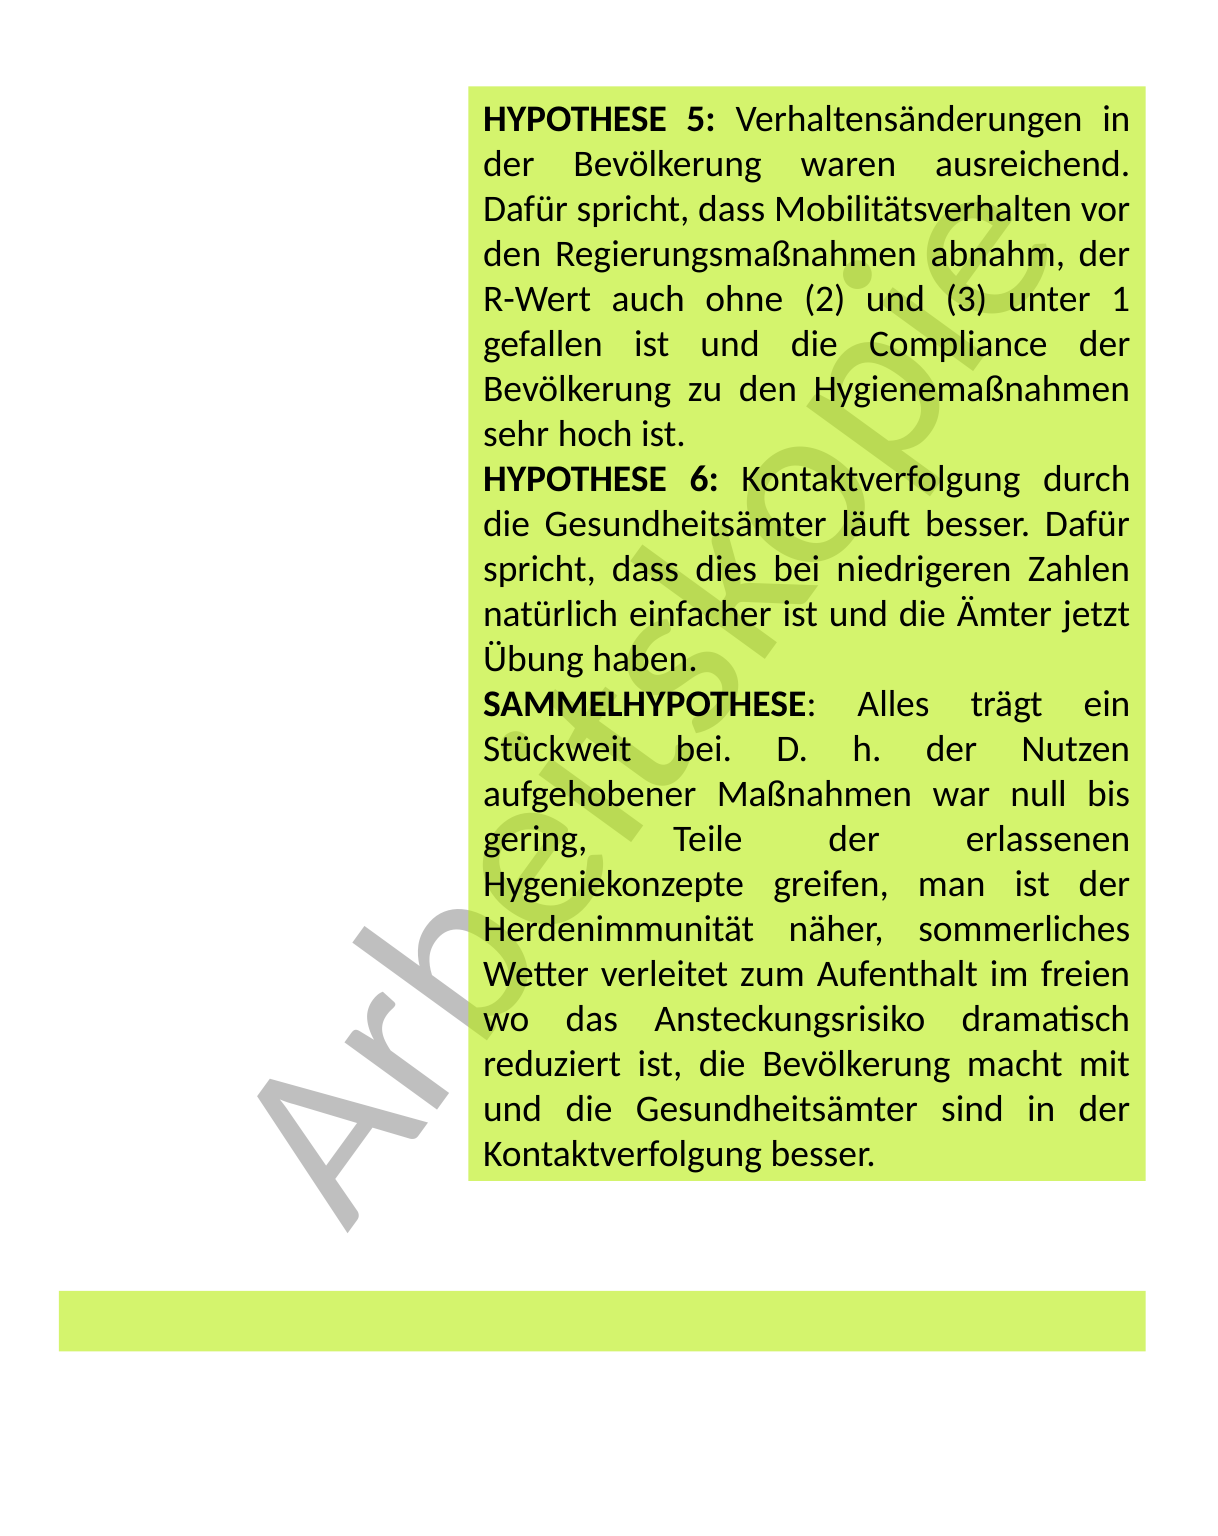

HYPOTHESE 5: Verhaltensänderungen in der Bevölkerung waren ausreichend. Dafür spricht, dass Mobilitätsverhalten vor den Regierungsmaßnahmen abnahm, der R-Wert auch ohne (2) und (3) unter 1 gefallen ist und die Compliance der Bevölkerung zu den Hygienemaßnahmen sehr hoch ist.
HYPOTHESE 6: Kontaktverfolgung durch die Gesundheitsämter läuft besser. Dafür spricht, dass dies bei niedrigeren Zahlen natürlich einfacher ist und die Ämter jetzt Übung haben.
SAMMELHYPOTHESE: Alles trägt ein Stückweit bei. D. h. der Nutzen aufgehobener Maßnahmen war null bis gering, Teile der erlassenen Hygeniekonzepte greifen, man ist der Herdenimmunität näher, sommerliches Wetter verleitet zum Aufenthalt im freien wo das Ansteckungsrisiko dramatisch reduziert ist, die Bevölkerung macht mit und die Gesundheitsämter sind in der Kontaktverfolgung besser.